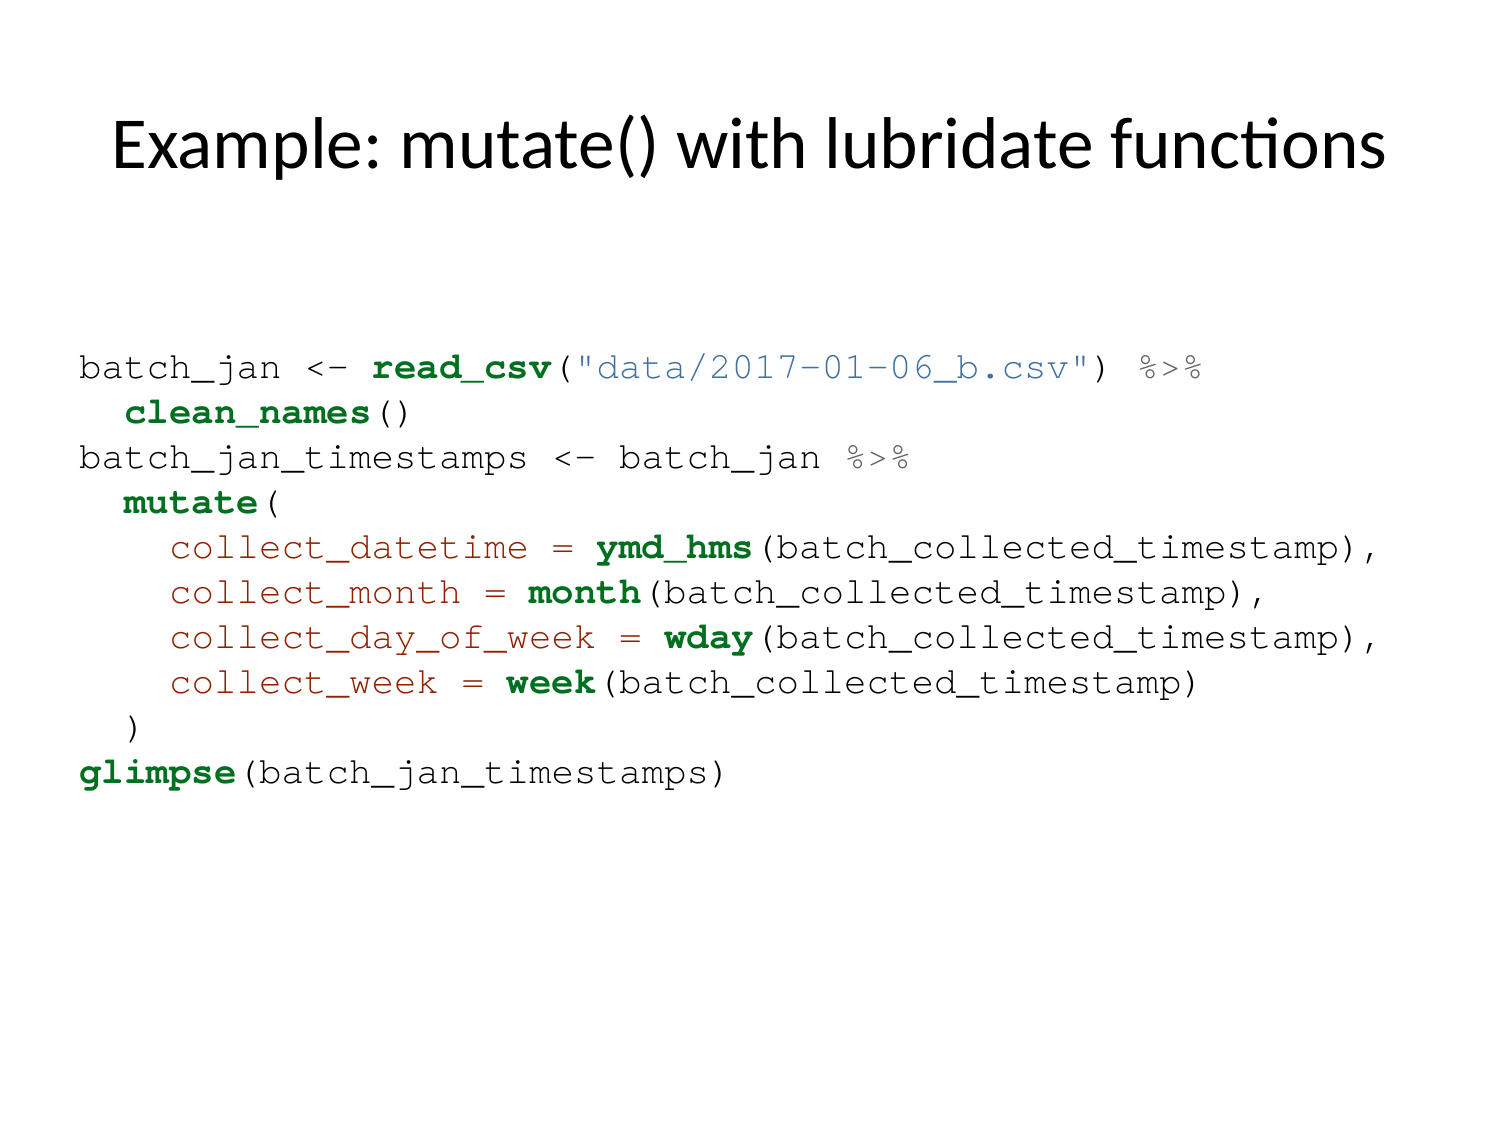

# Example: mutate() with lubridate functions
batch_jan <- read_csv("data/2017-01-06_b.csv") %>%
  clean_names()
batch_jan_timestamps <- batch_jan %>%
  mutate(
    collect_datetime = ymd_hms(batch_collected_timestamp),
    collect_month = month(batch_collected_timestamp),
    collect_day_of_week = wday(batch_collected_timestamp),
    collect_week = week(batch_collected_timestamp)
  )
glimpse(batch_jan_timestamps)